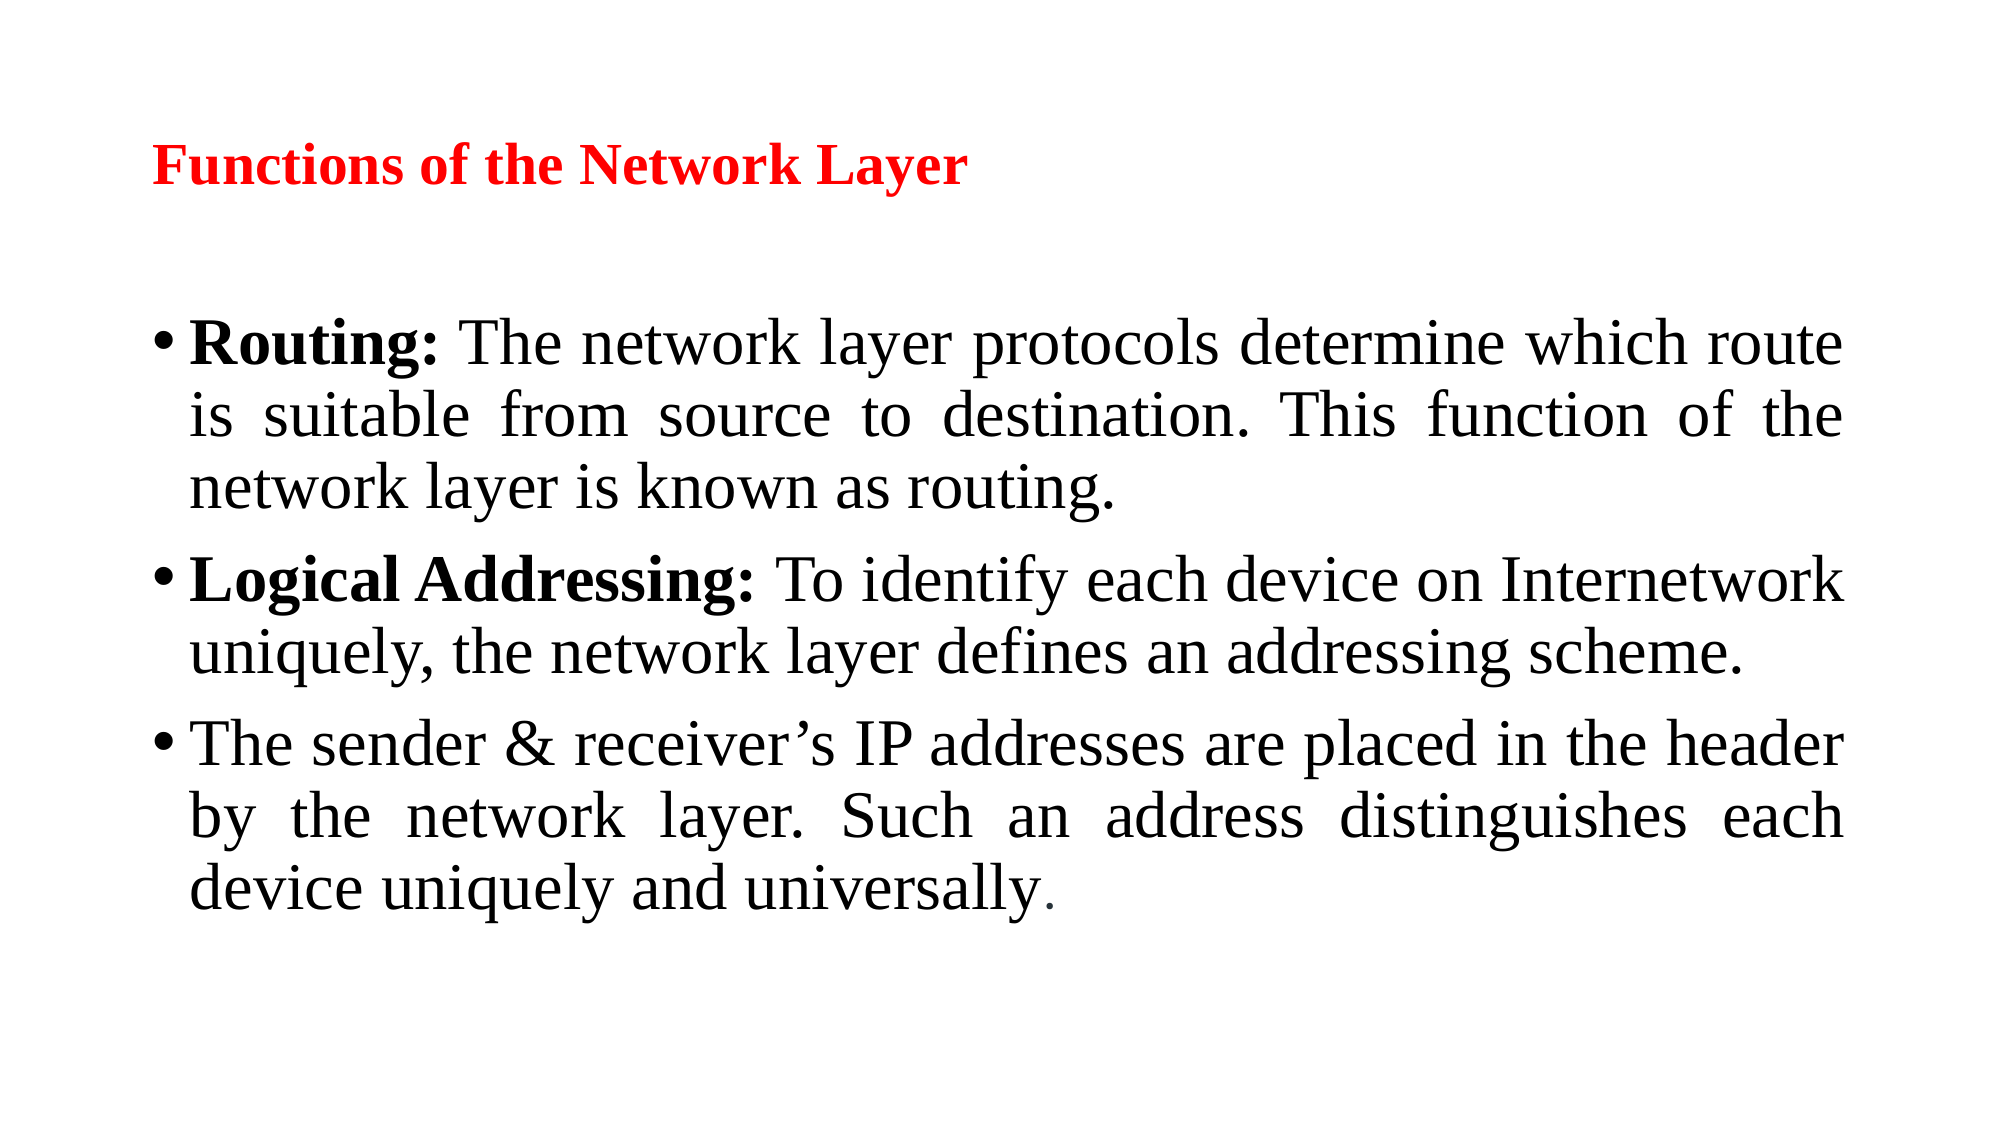

# Functions of the Network Layer
Routing: The network layer protocols determine which route is suitable from source to destination. This function of the network layer is known as routing.
Logical Addressing: To identify each device on Internetwork uniquely, the network layer defines an addressing scheme.
The sender & receiver’s IP addresses are placed in the header by the network layer. Such an address distinguishes each device uniquely and universally.